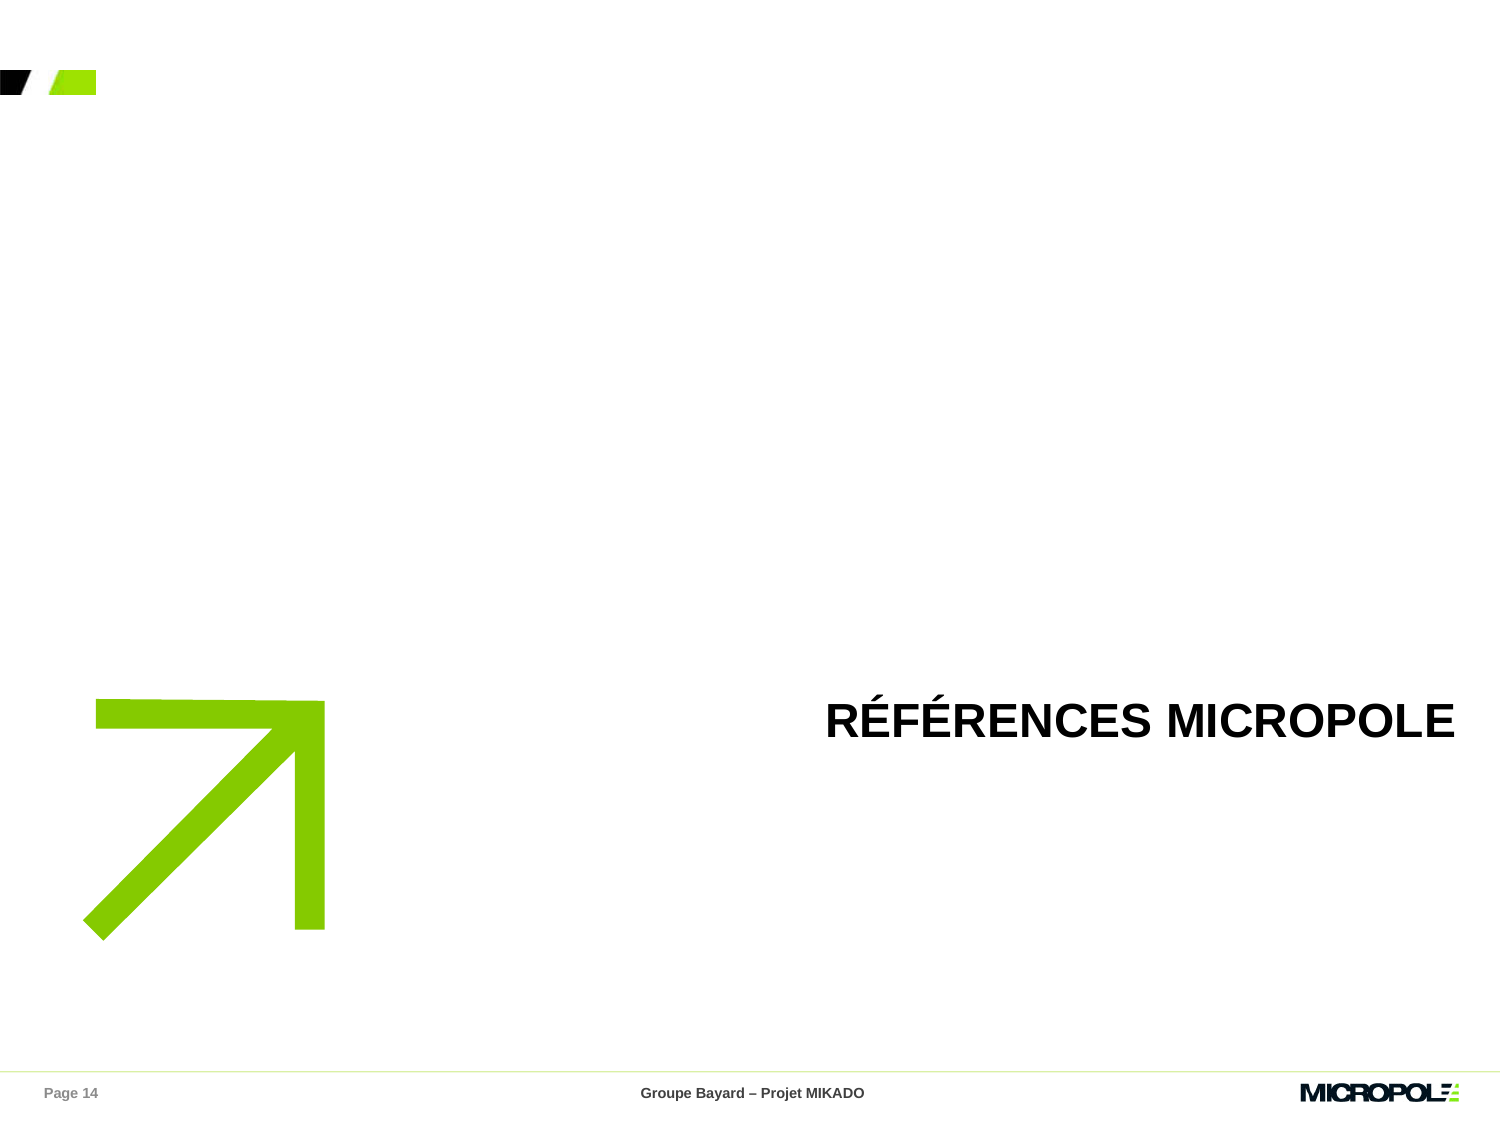

# Références micropole
Page 14
Groupe Bayard – Projet MIKADO